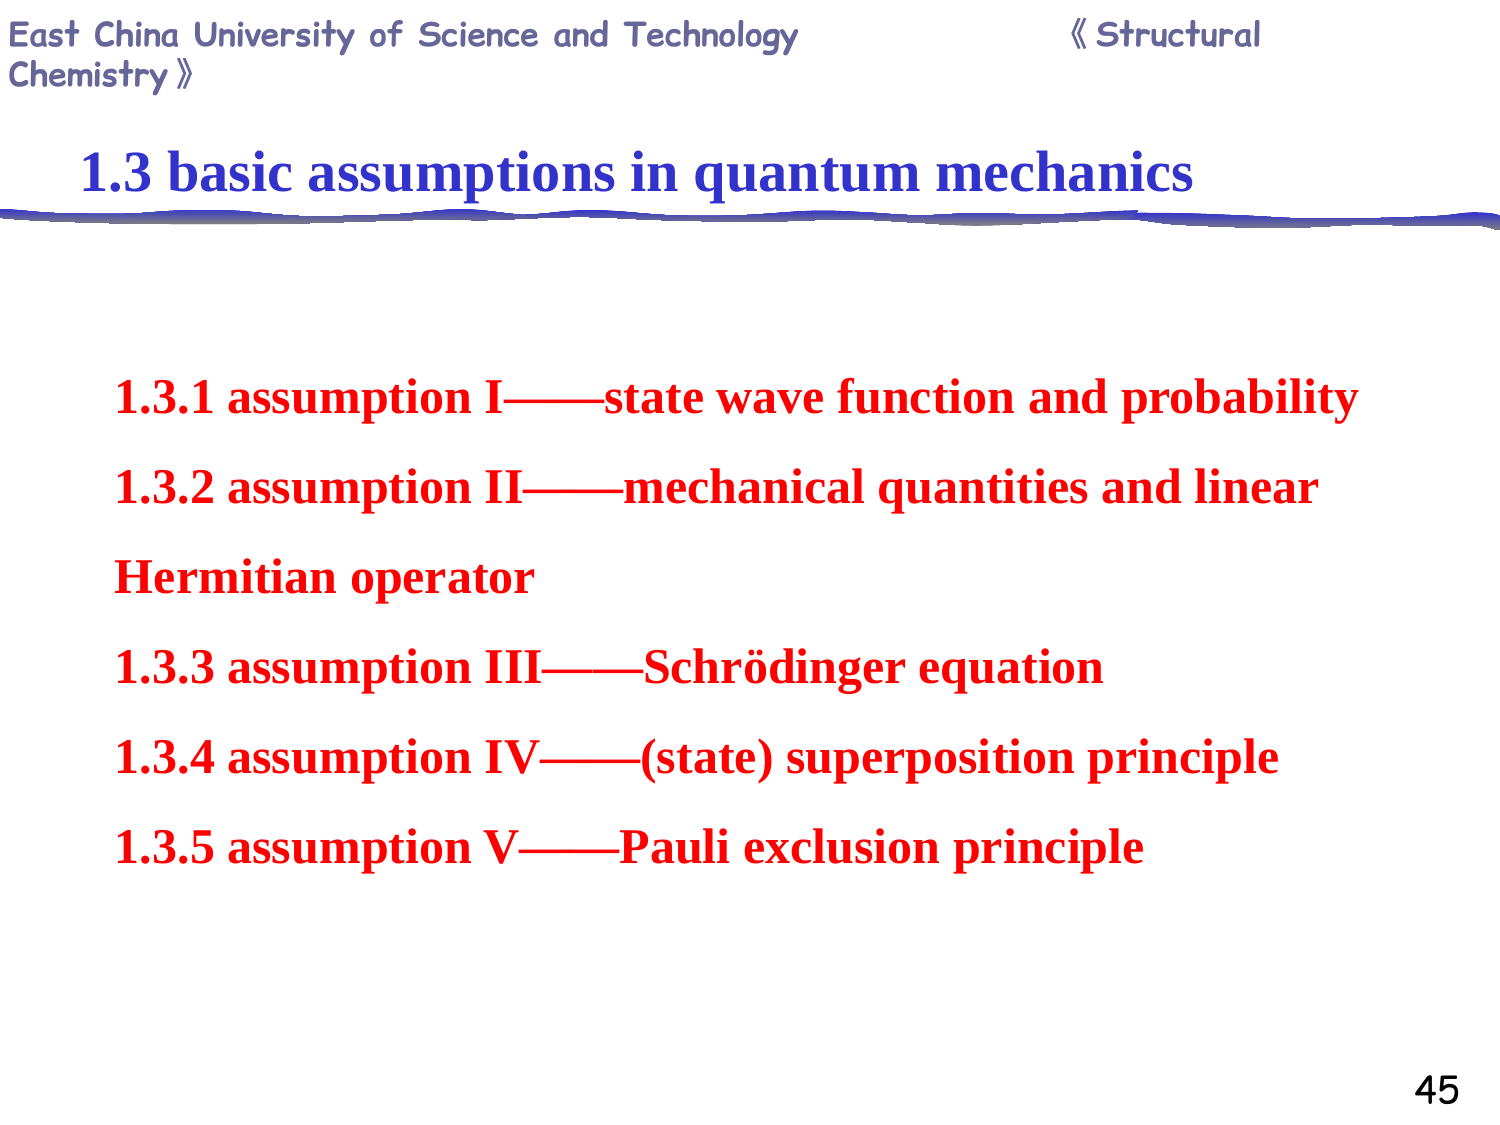

1.3 basic assumptions in quantum mechanics

1.3.1 assumption I——state wave function and probability
1.3.2 assumption II——mechanical quantities and linear Hermitian operator
1.3.3 assumption III——Schrödinger equation
1.3.4 assumption IV——(state) superposition principle
1.3.5 assumption V——Pauli exclusion principle